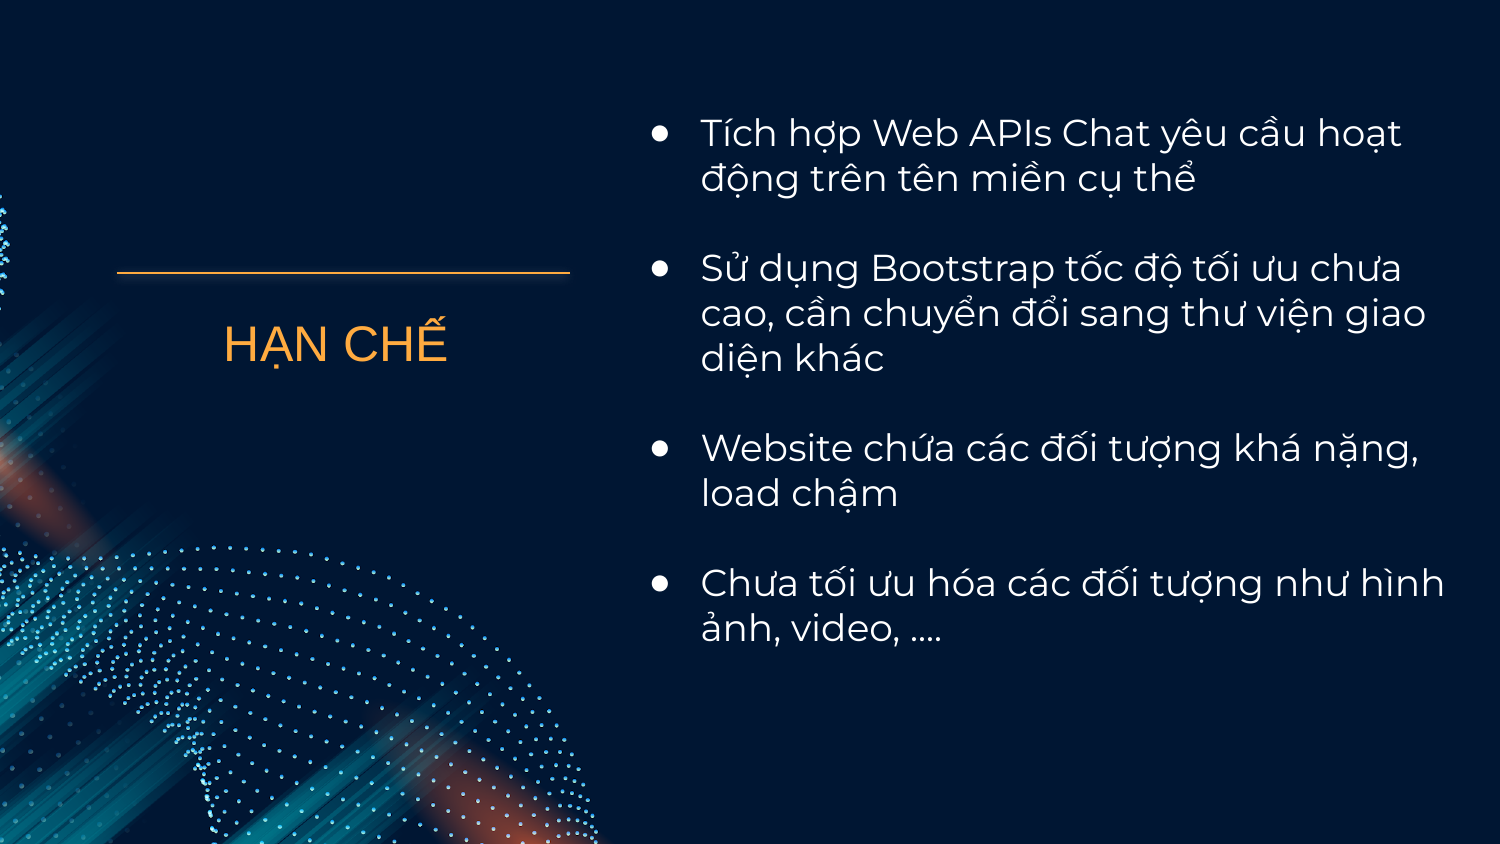

Tích hợp Web APIs Chat yêu cầu hoạt động trên tên miền cụ thể

Sử dụng Bootstrap tốc độ tối ưu chưa cao, cần chuyển đổi sang thư viện giao diện khác

Website chứa các đối tượng khá nặng, load chậm

Chưa tối ưu hóa các đối tượng như hình ảnh, video, ....
# HẠN CHẾ